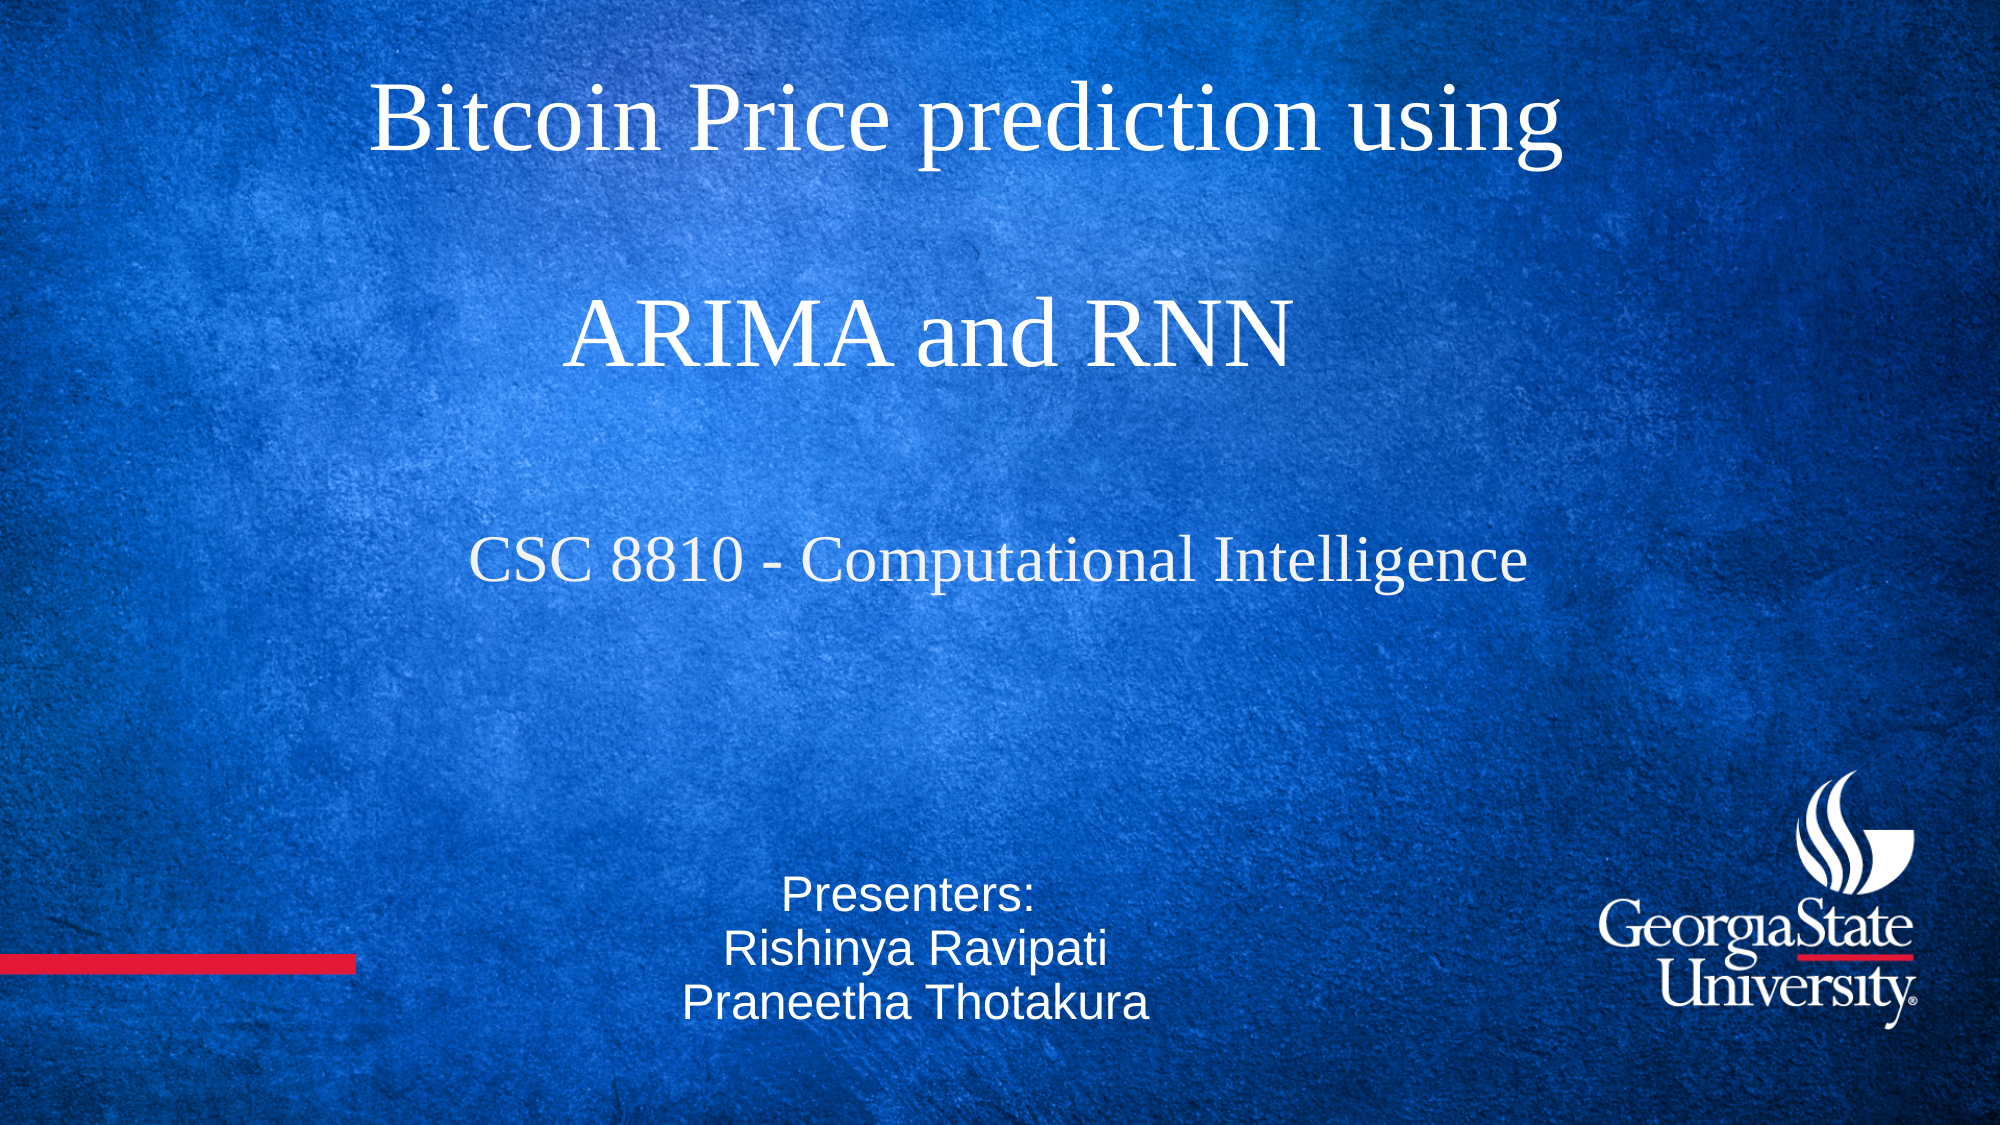

# Bitcoin Price prediction using ARIMA and RNN CSC 8810 - Computational Intelligence
Presenters:
Rishinya Ravipati
Praneetha Thotakura